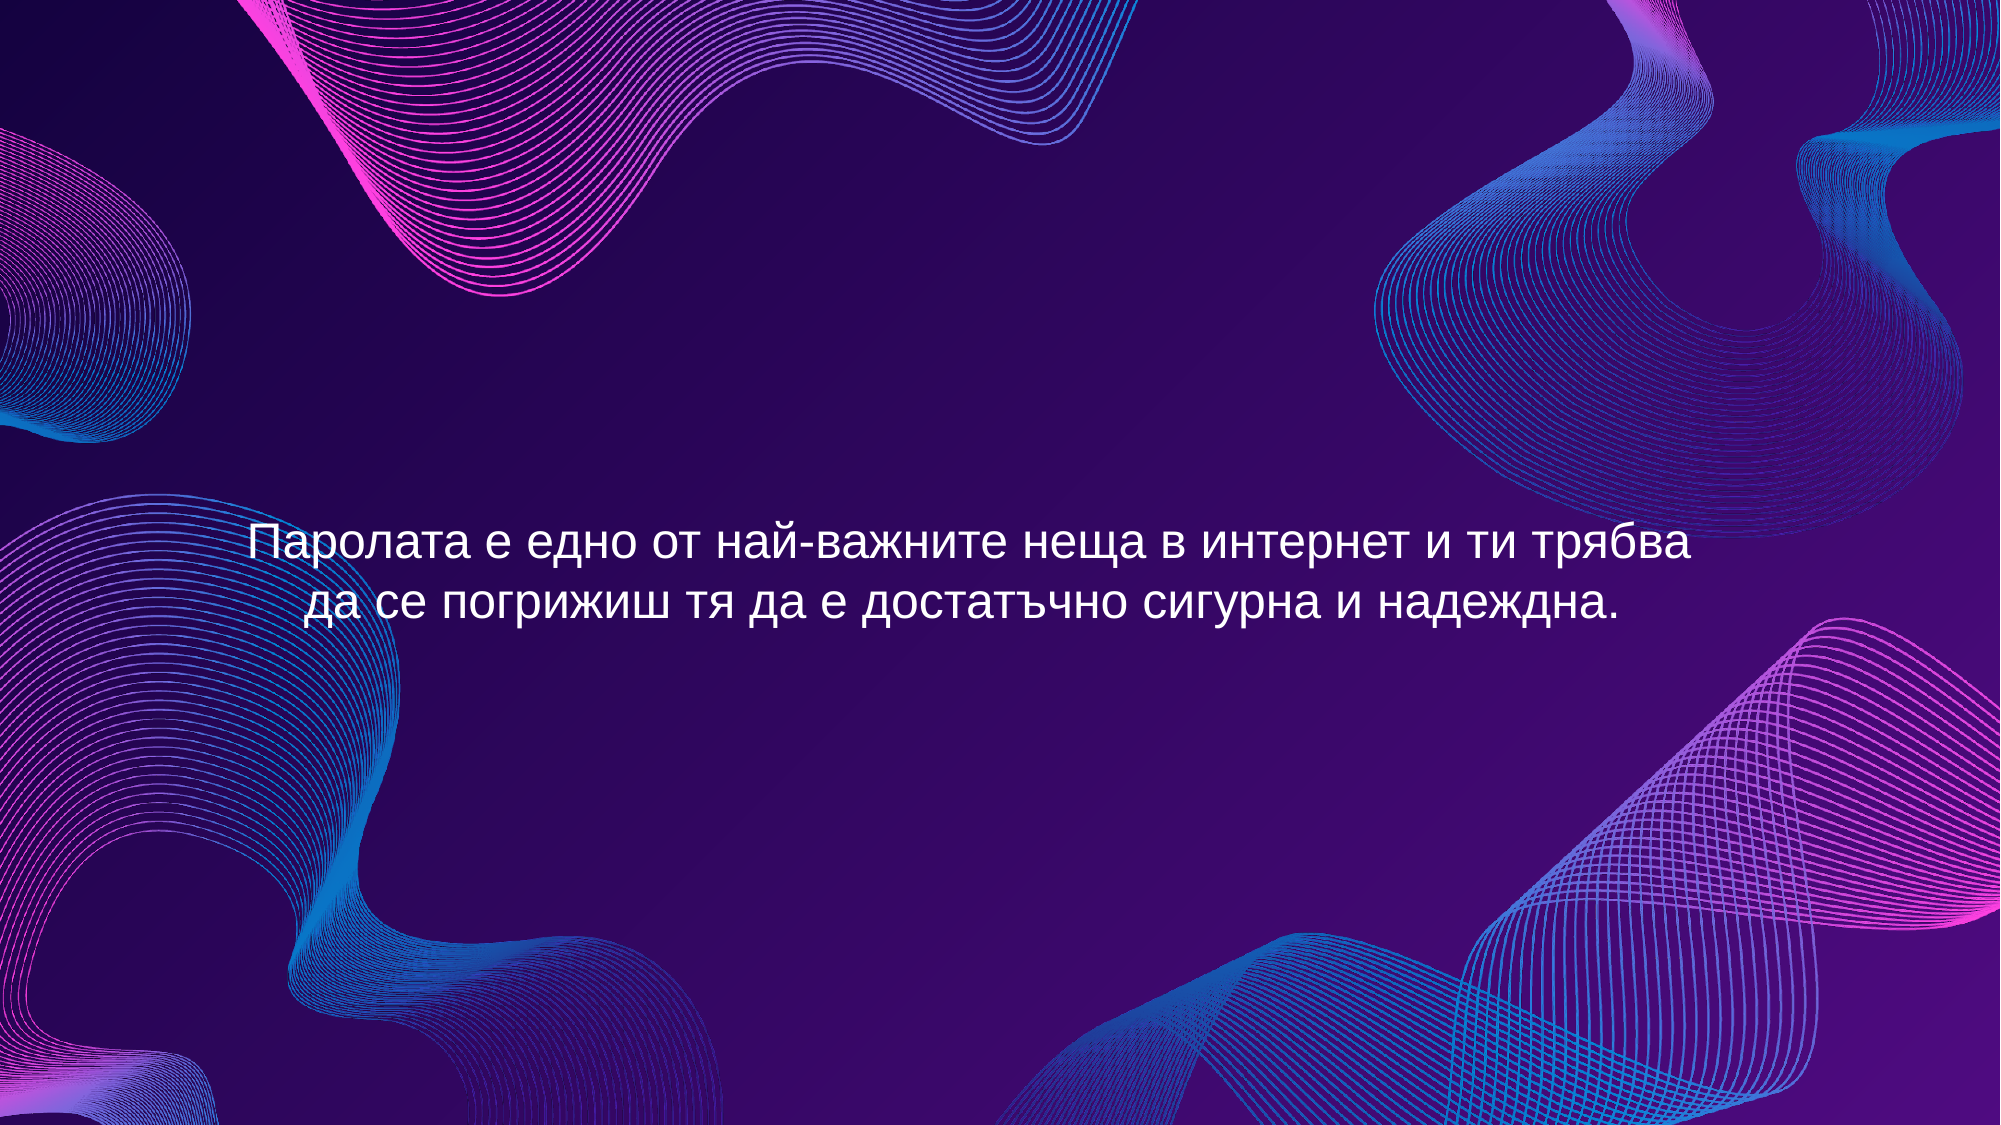

Паролата е едно от най-важните неща в интернет и ти трябва да се погрижиш тя да е достатъчно сигурна и надеждна.